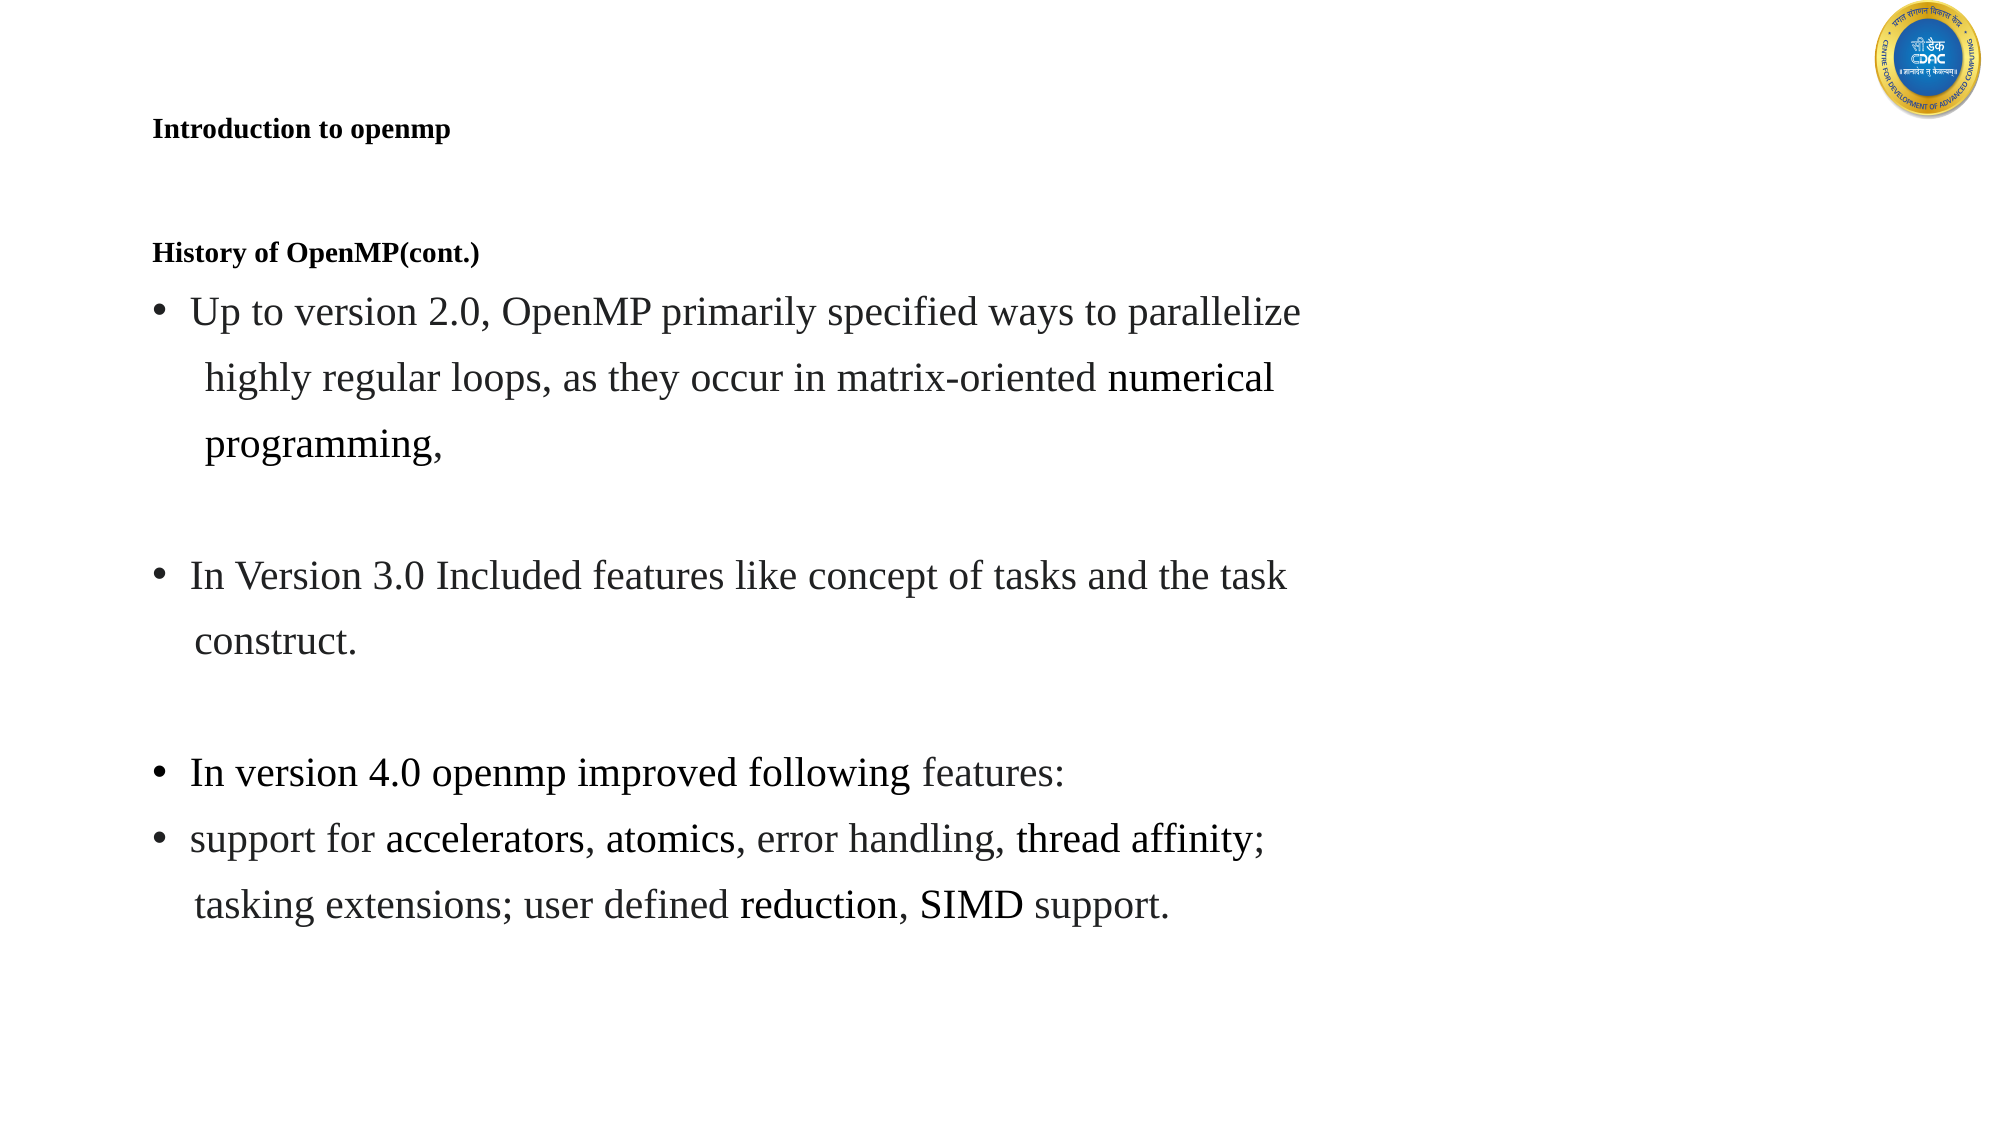

# Introduction to openmp
History of OpenMP(cont.)
Up to version 2.0, OpenMP primarily specified ways to parallelize
     highly regular loops, as they occur in matrix-oriented numerical
     programming,

In Version 3.0 Included features like concept of tasks and the task
    construct.

In version 4.0 openmp improved following features:
support for accelerators, atomics, error handling, thread affinity;
    tasking extensions; user defined reduction, SIMD support.